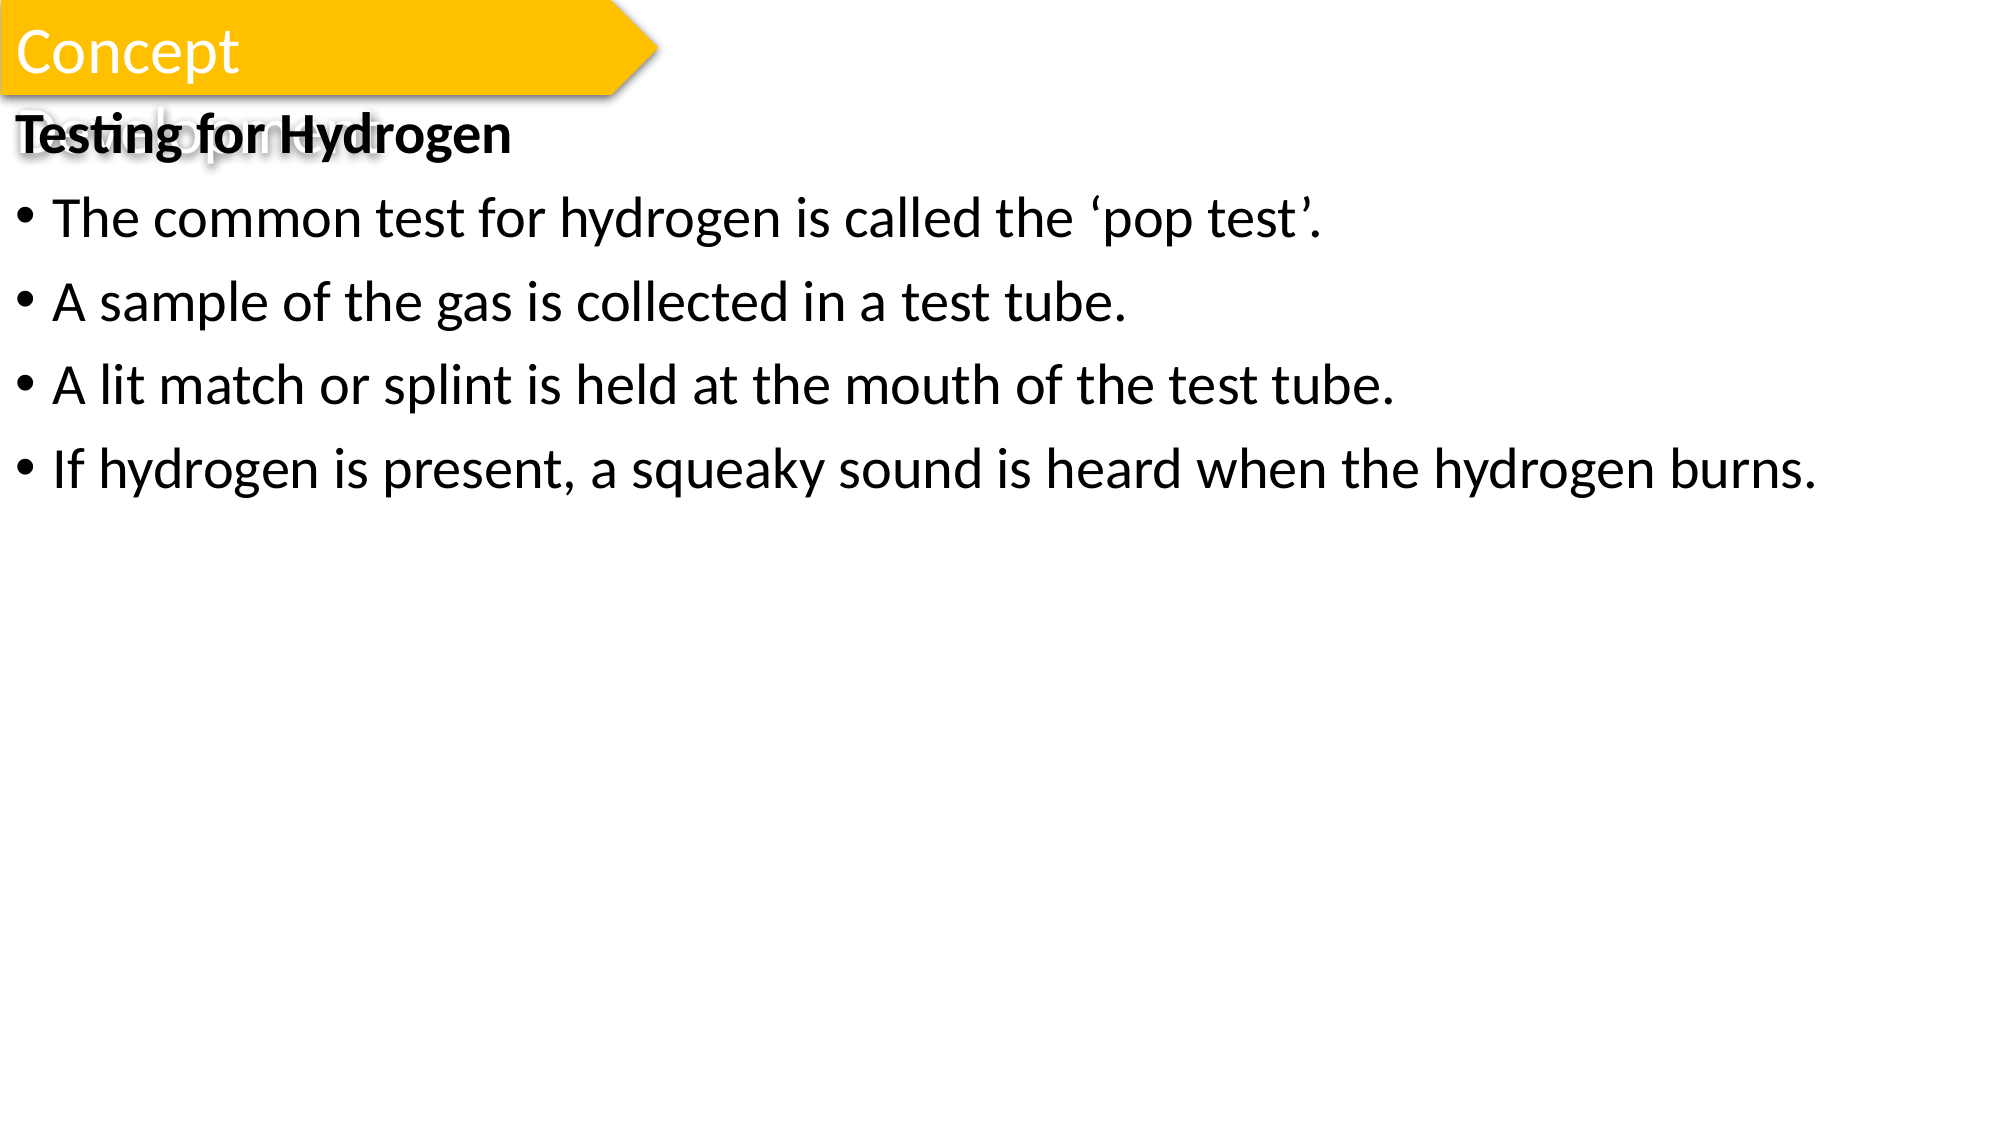

Concept Development
Testing for Hydrogen
The common test for hydrogen is called the ‘pop test’.
A sample of the gas is collected in a test tube.
A lit match or splint is held at the mouth of the test tube.
If hydrogen is present, a squeaky sound is heard when the hydrogen burns.